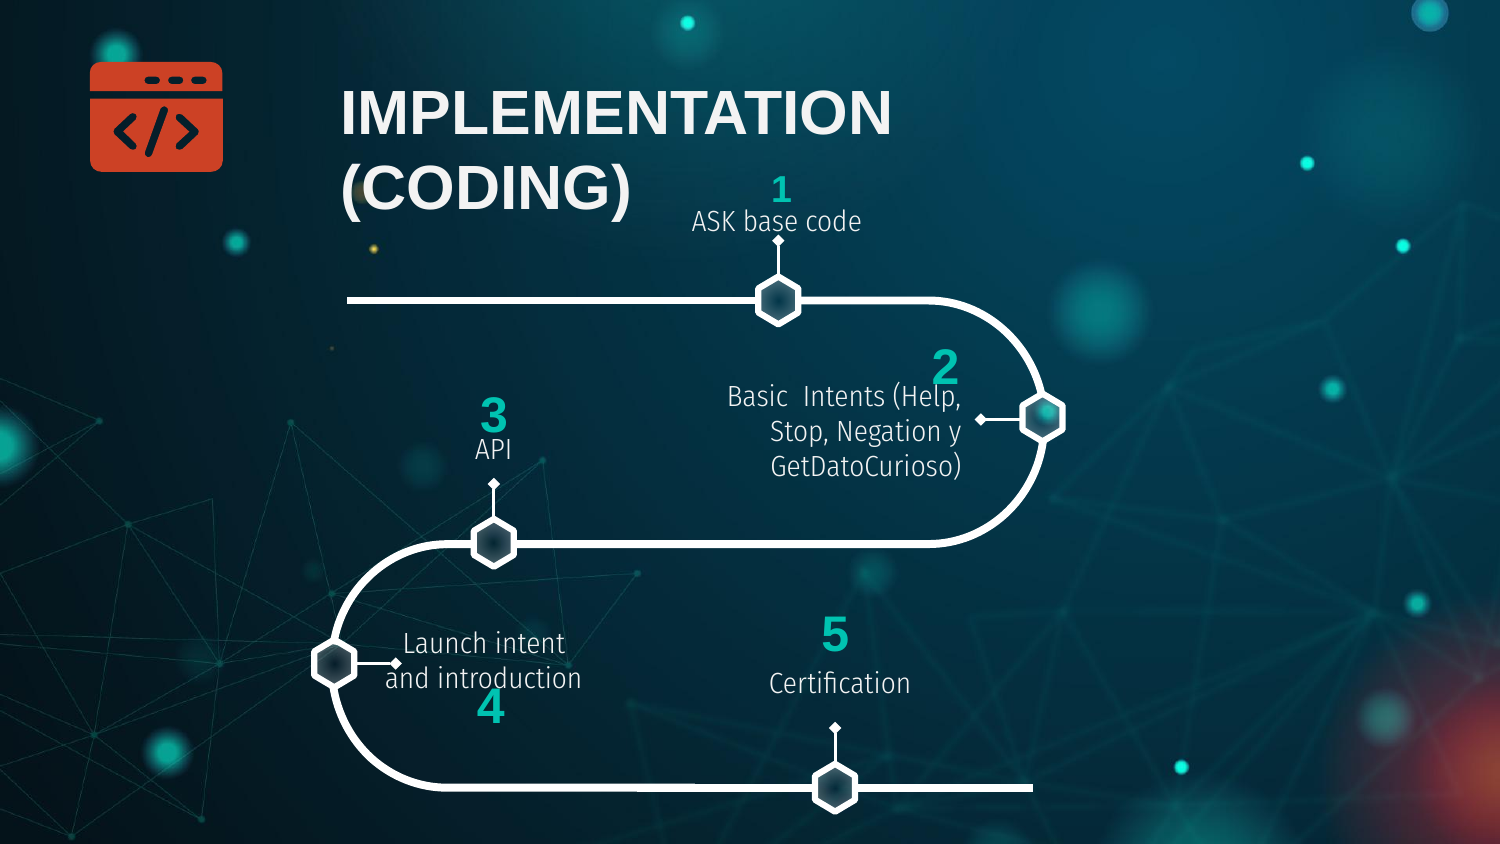

IMPLEMENTATION (CODING)

1
ASK base code

 2
Basic  Intents (Help, Stop, Negation y GetDatoCurioso)

3
API
5
Launch intent and introduction
Certification
4